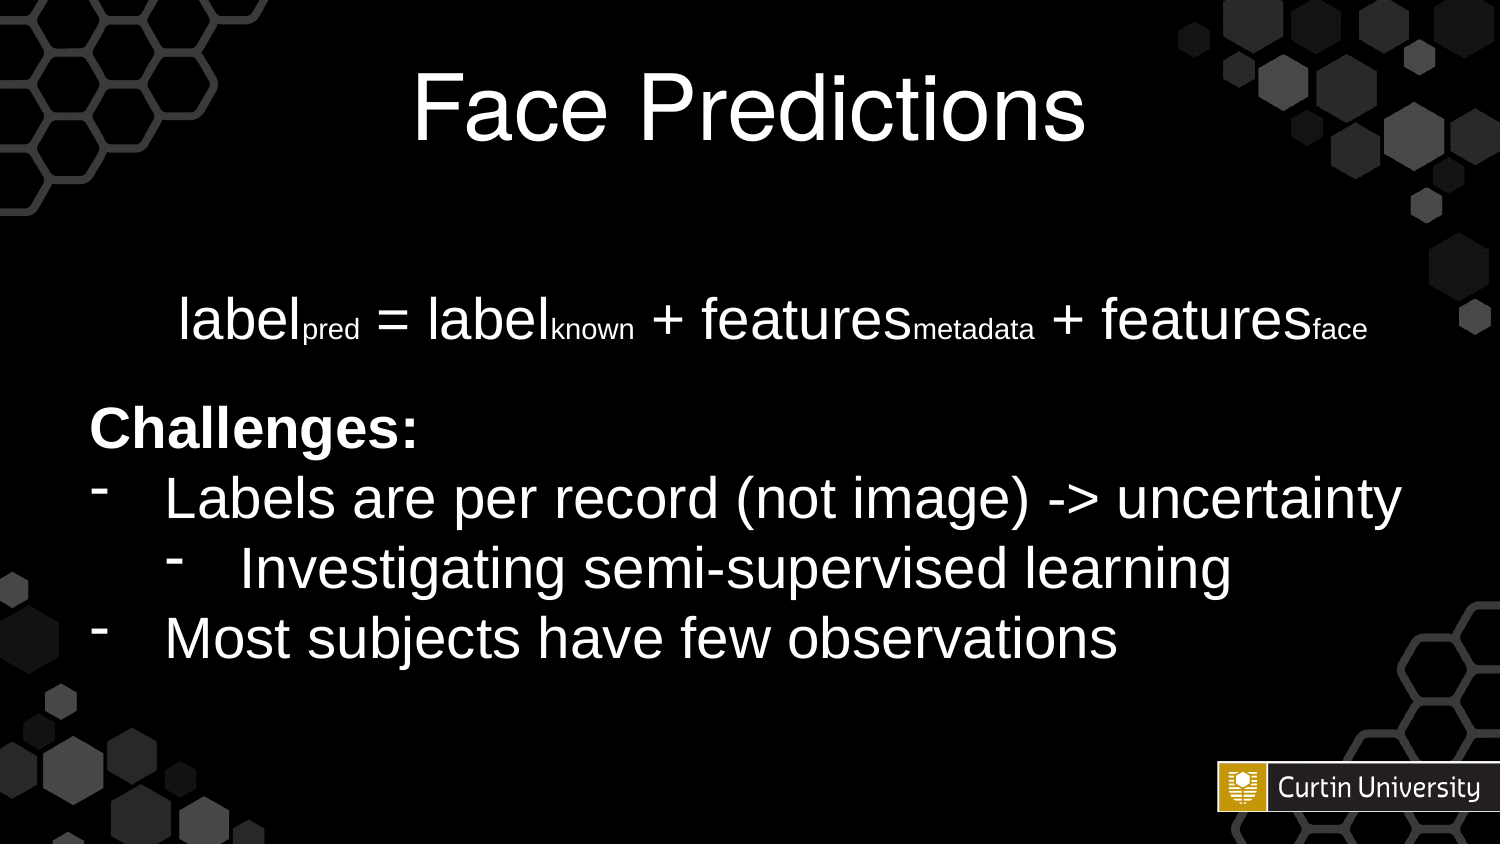

# Face Predictions
labelpred = labelknown + featuresmetadata + featuresface
Challenges:
Labels are per record (not image) -> uncertainty
Investigating semi-supervised learning
Most subjects have few observations